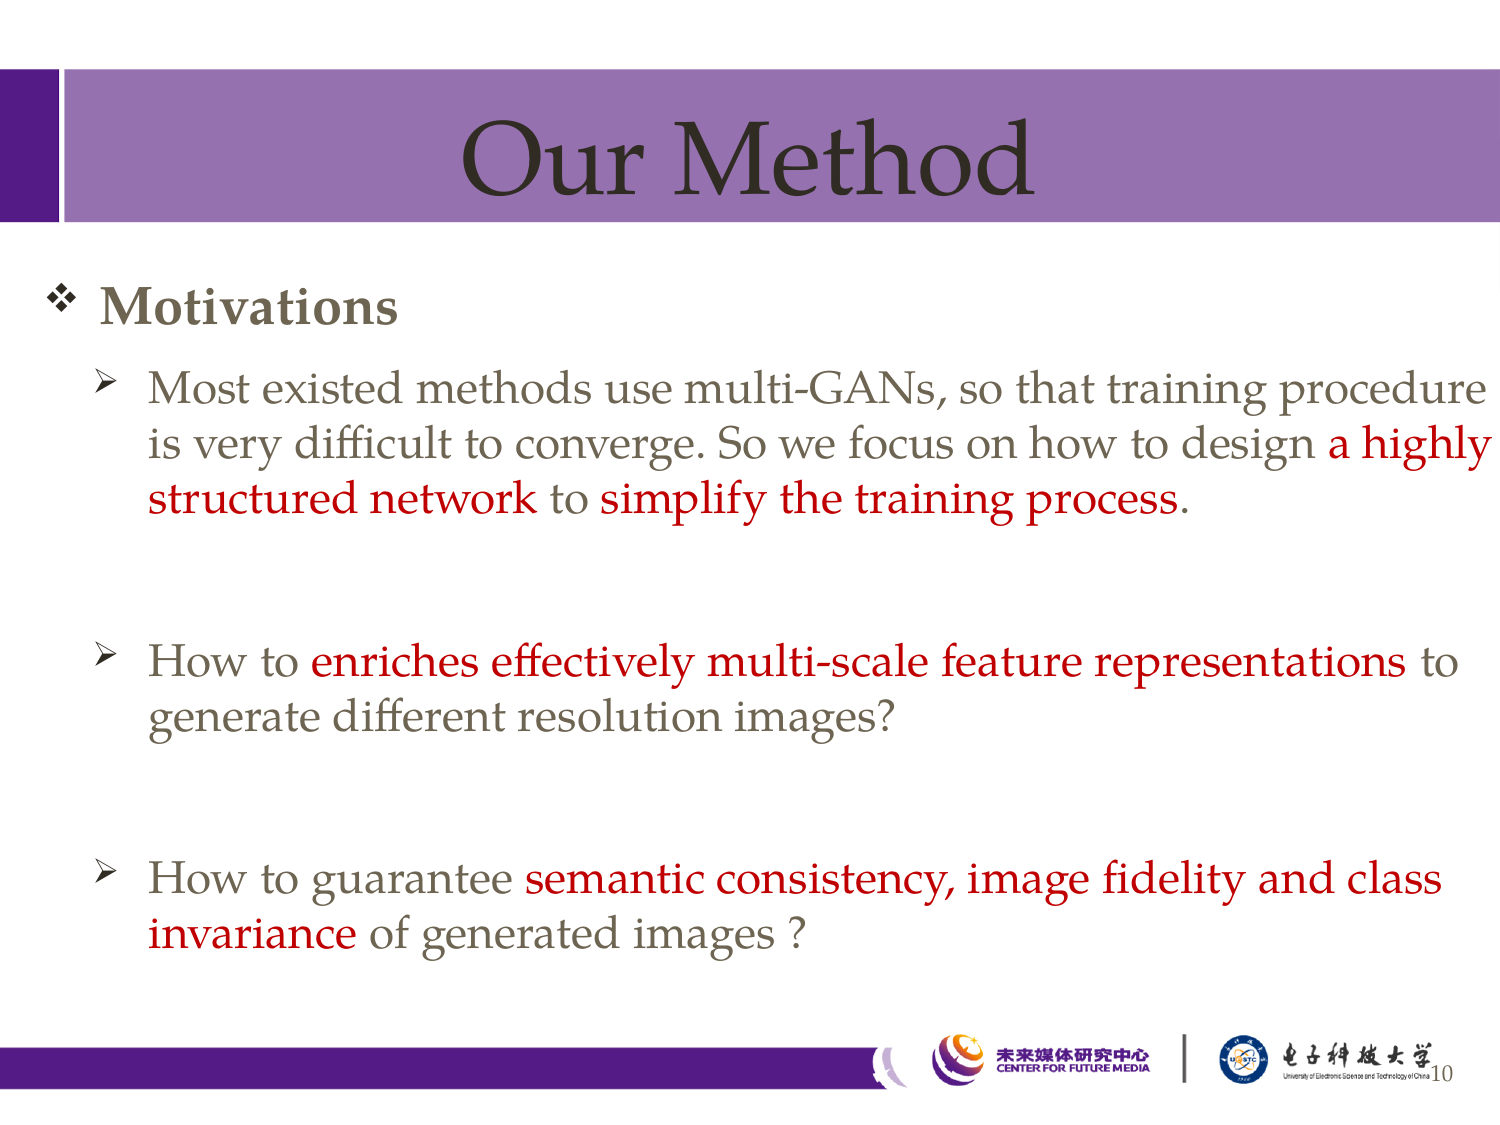

# Our Method
Motivations
Most existed methods use multi-GANs, so that training procedure is very difficult to converge. So we focus on how to design a highly structured network to simplify the training process.

How to enriches effectively multi-scale feature representations to generate different resolution images?

How to guarantee semantic consistency, image fidelity and class invariance of generated images ?
10